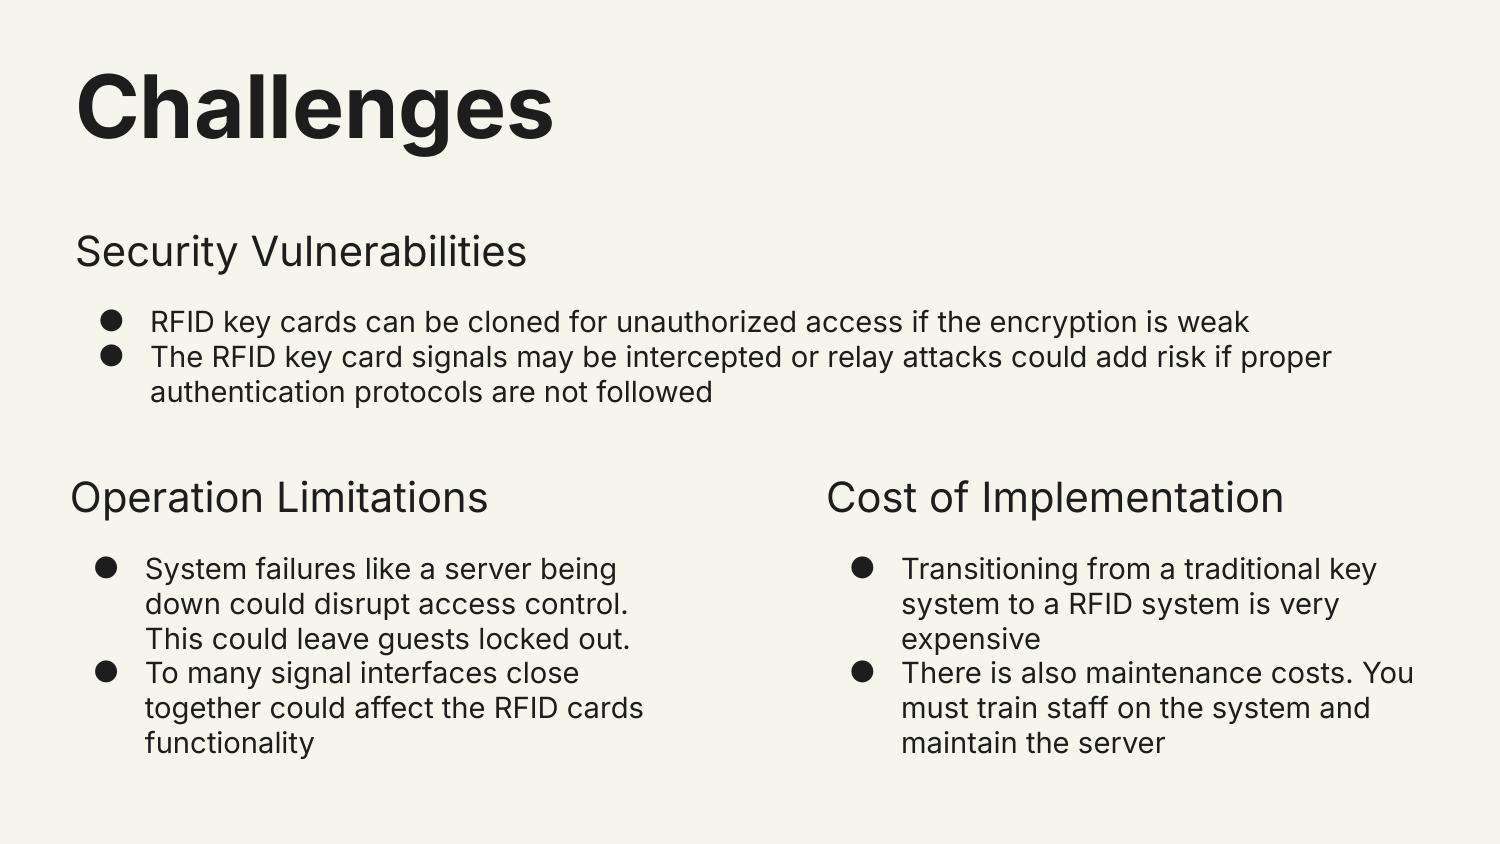

# Challenges
Security Vulnerabilities
RFID key cards can be cloned for unauthorized access if the encryption is weak
The RFID key card signals may be intercepted or relay attacks could add risk if proper authentication protocols are not followed
Operation Limitations
Cost of Implementation
System failures like a server being down could disrupt access control. This could leave guests locked out.
To many signal interfaces close together could affect the RFID cards functionality
Transitioning from a traditional key system to a RFID system is very expensive
There is also maintenance costs. You must train staff on the system and maintain the server